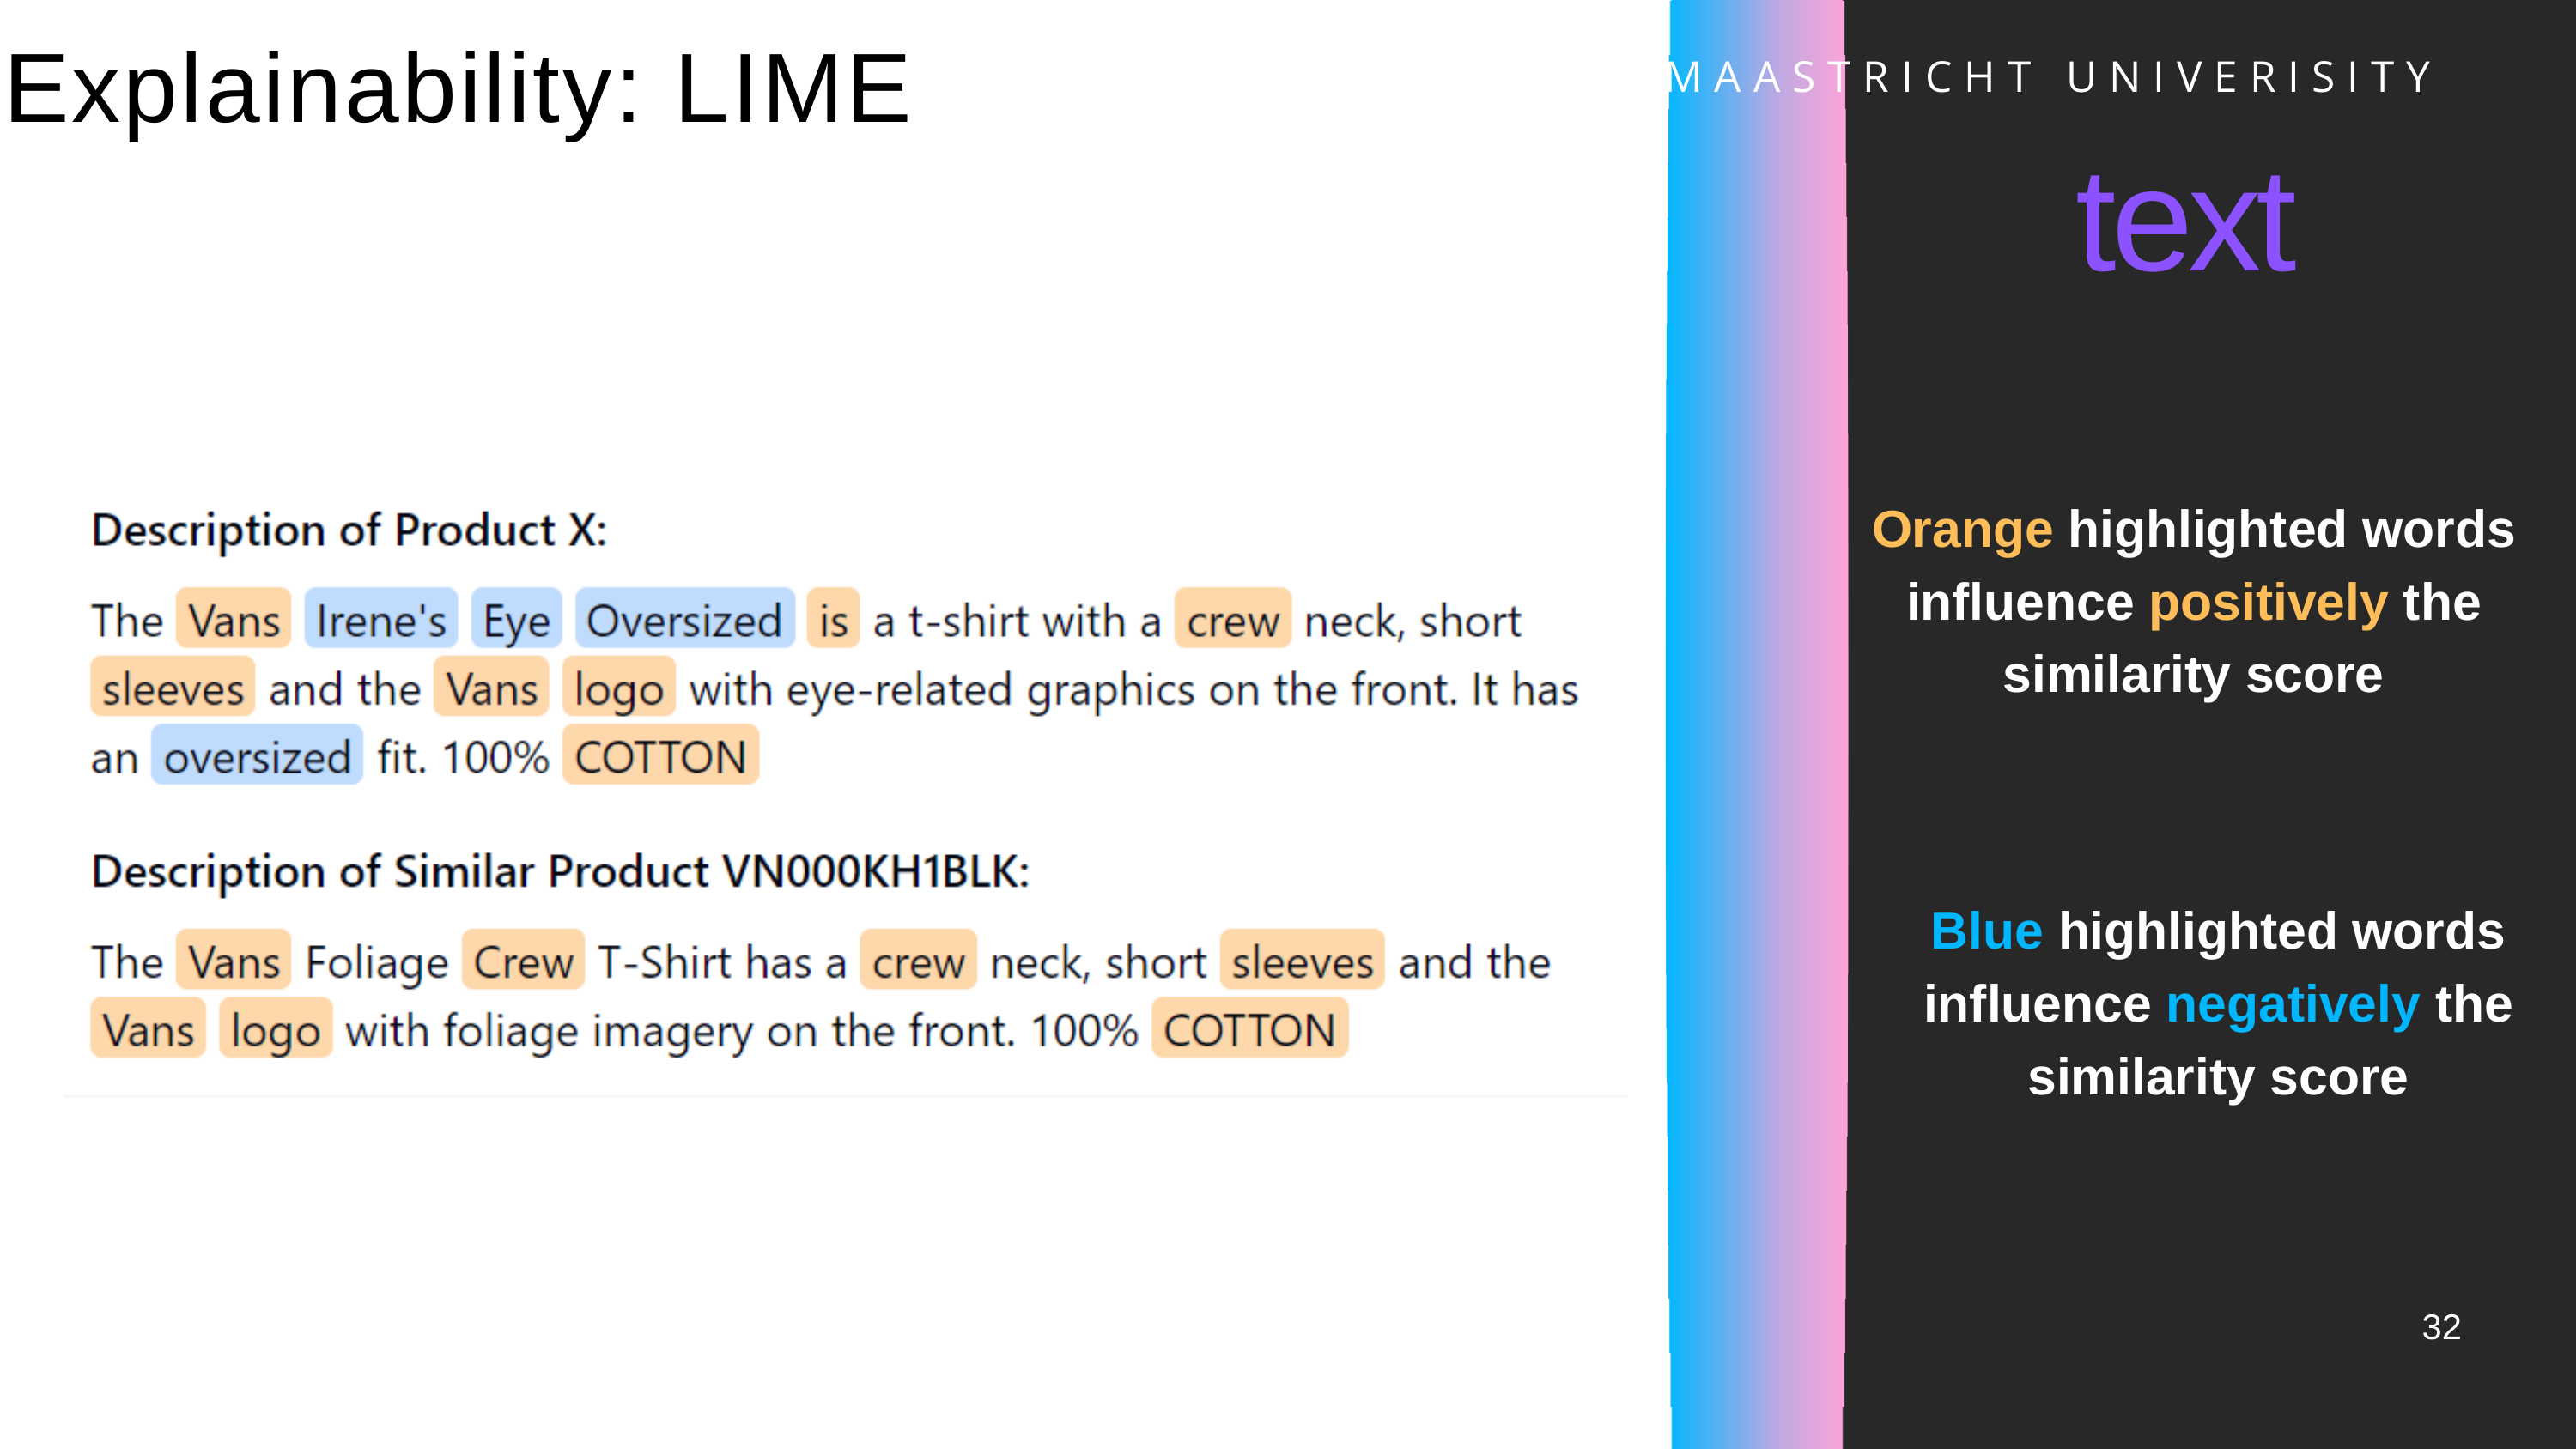

Explainability: LIME
MAASTRICHT UNIVERISITY
text

Orange highlighted words influence positively the similarity score

Blue highlighted words influence negatively the similarity score

32